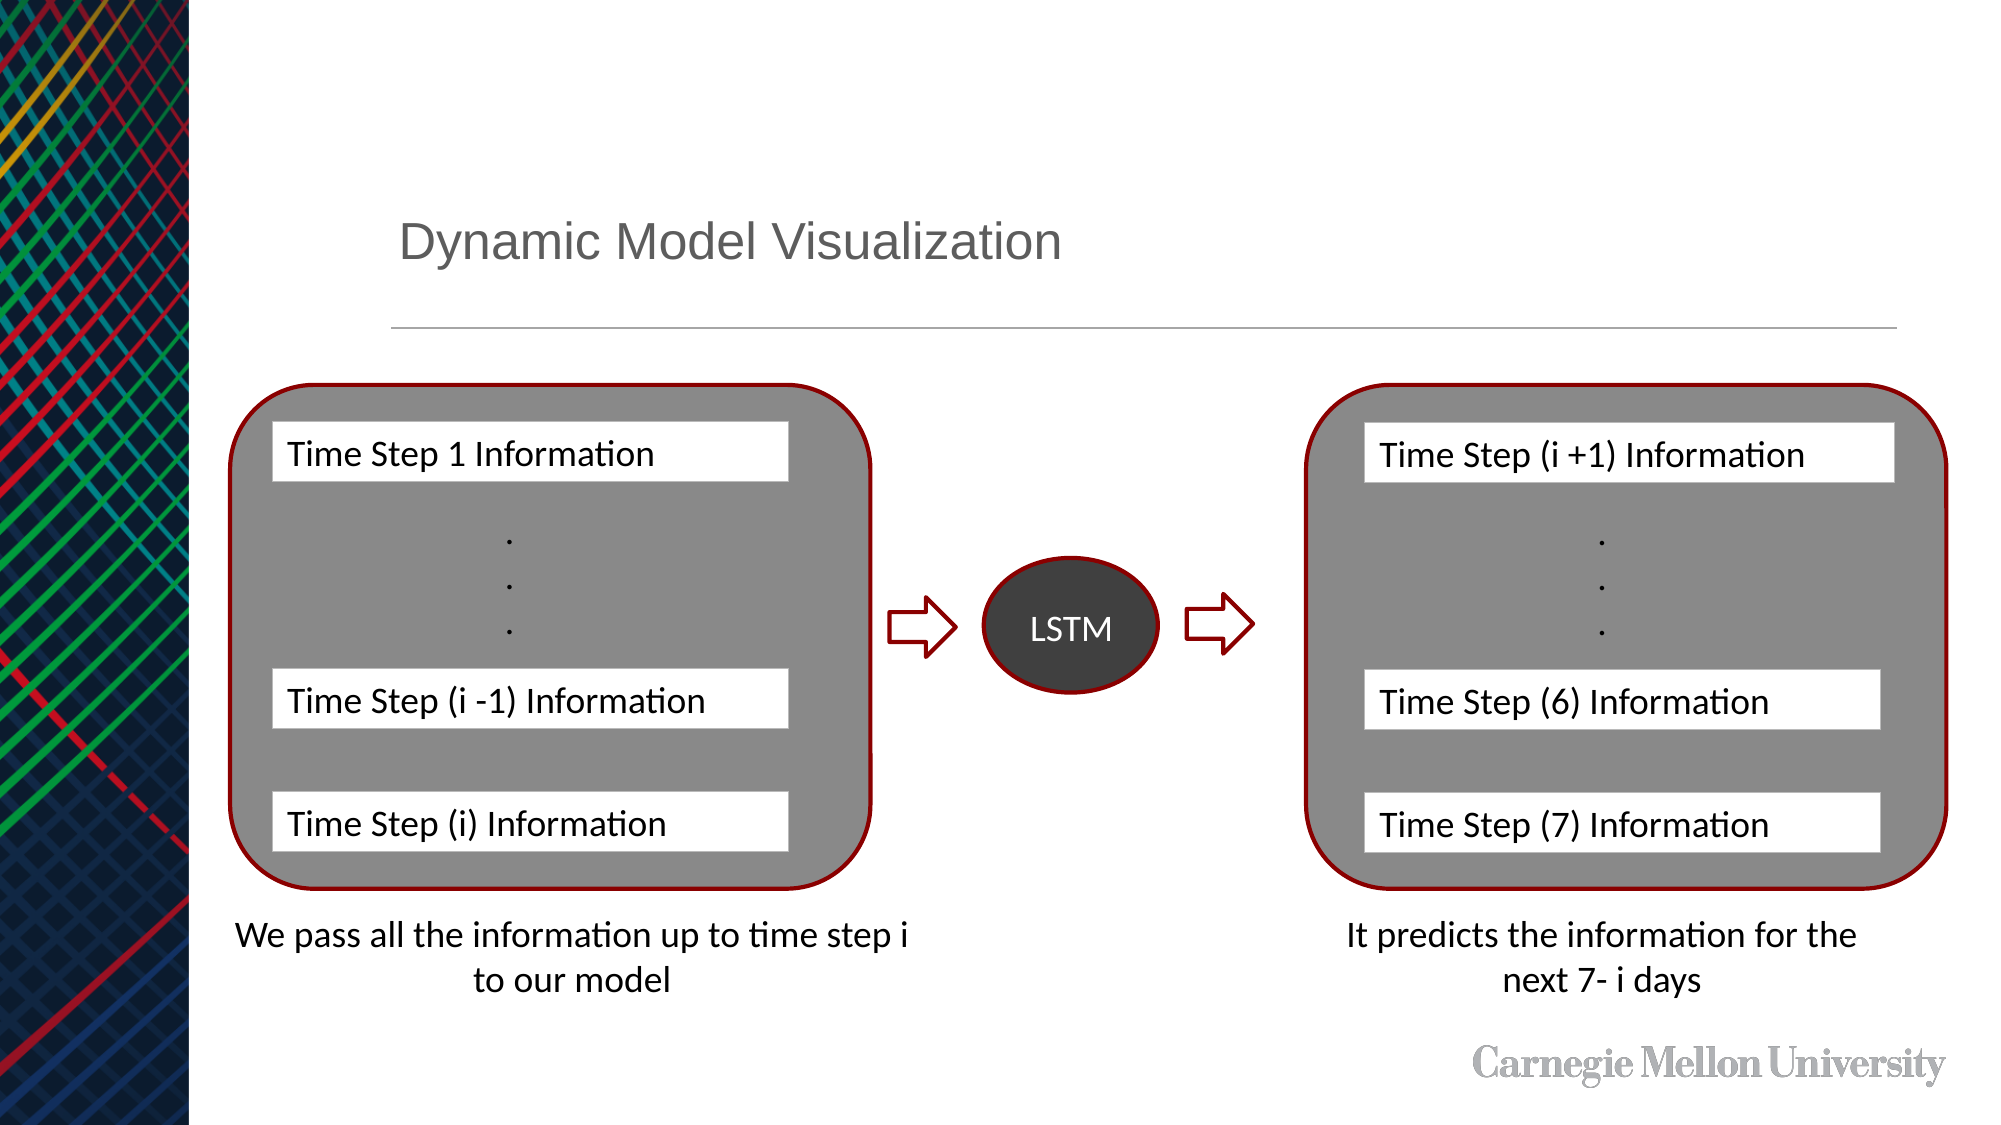

Dynamic Model Visualization

Time Step 1 Information
Time Step (i +1) Information
.
.
.
.
.
.

LSTM

Time Step (i -1) Information
Time Step (6) Information
Time Step (i) Information
Time Step (7) Information
It predicts the information for the next 7- i days
We pass all the information up to time step i to our model